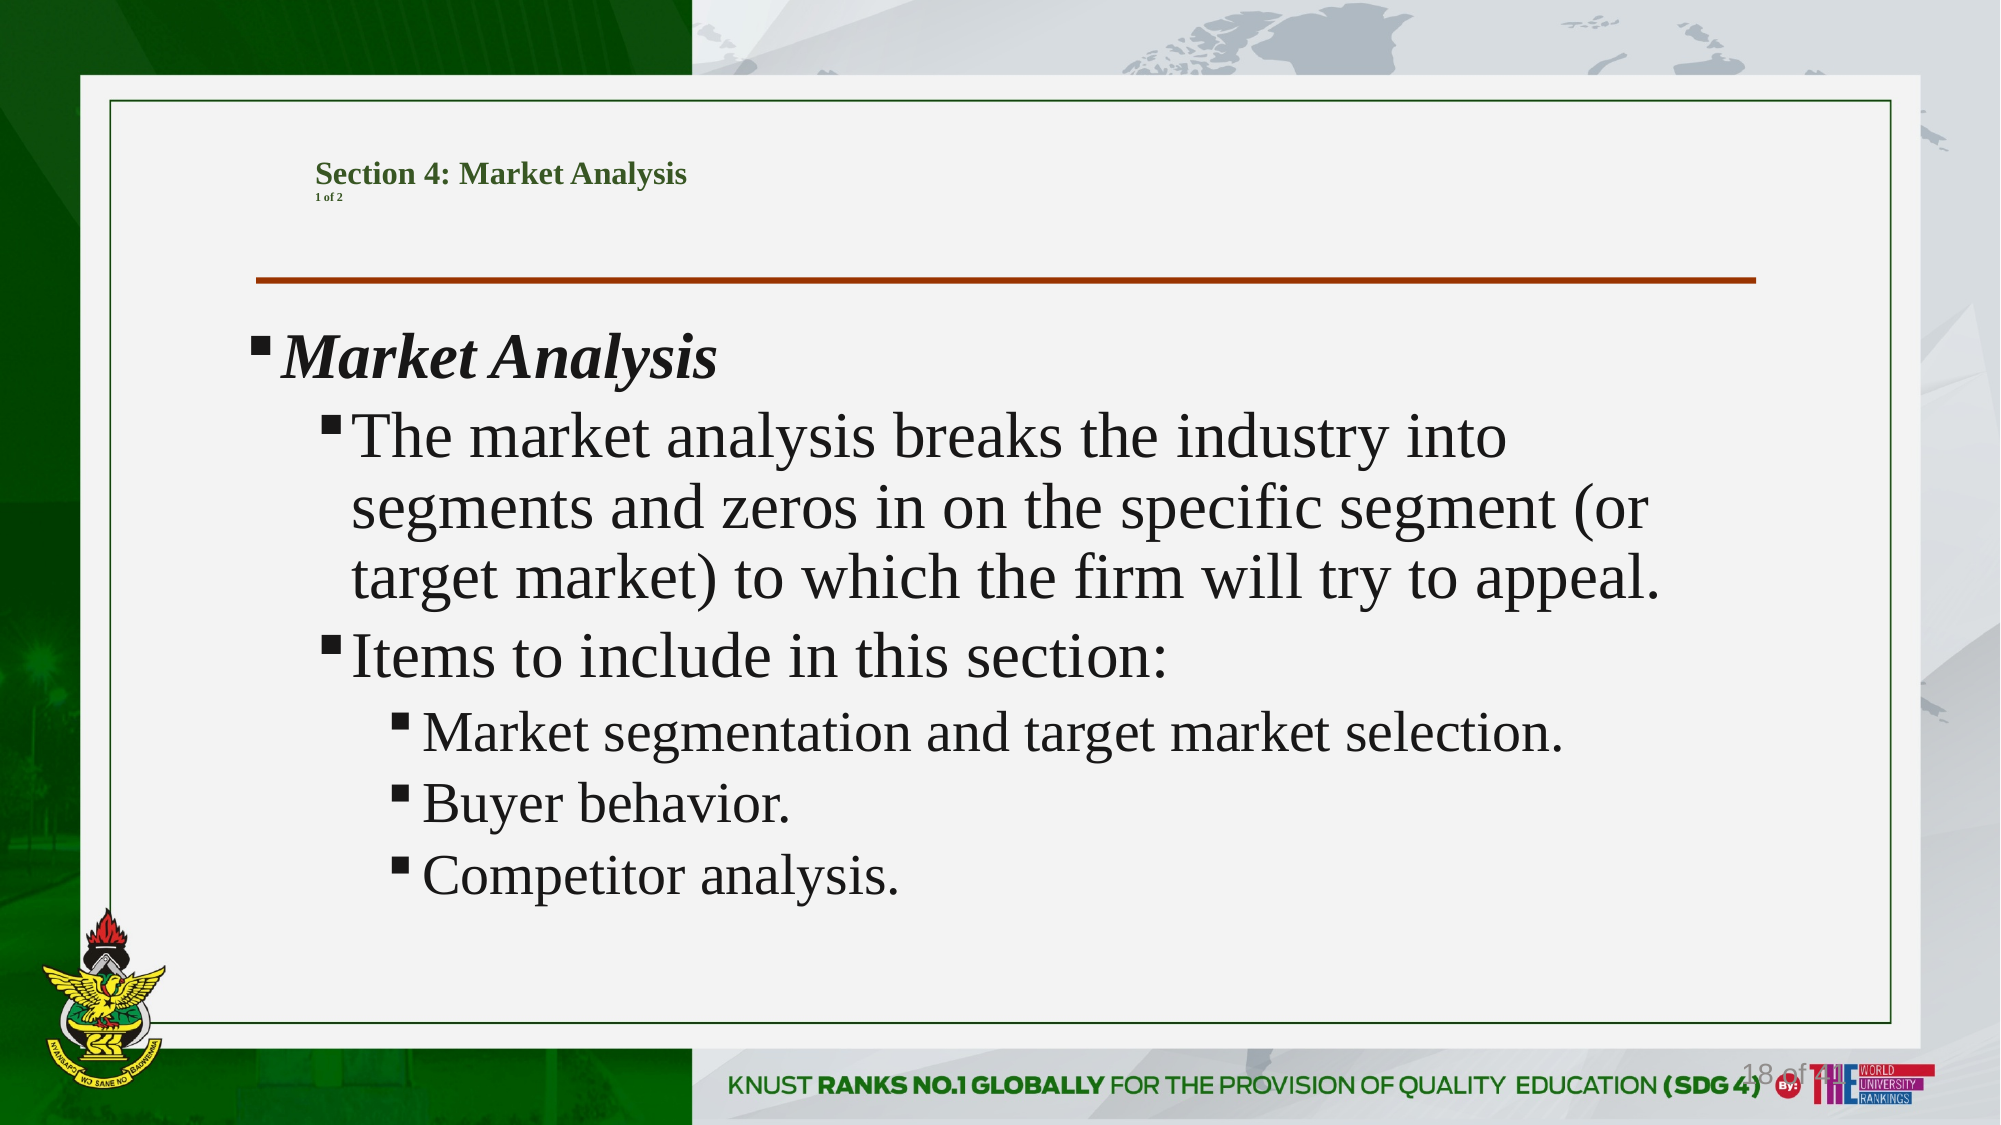

# Section 4: Market Analysis 1 of 2

Market Analysis
The market analysis breaks the industry into segments and zeros in on the specific segment (or target market) to which the firm will try to appeal.
Items to include in this section:
Market segmentation and target market selection.
Buyer behavior.
Competitor analysis.
18 of 41